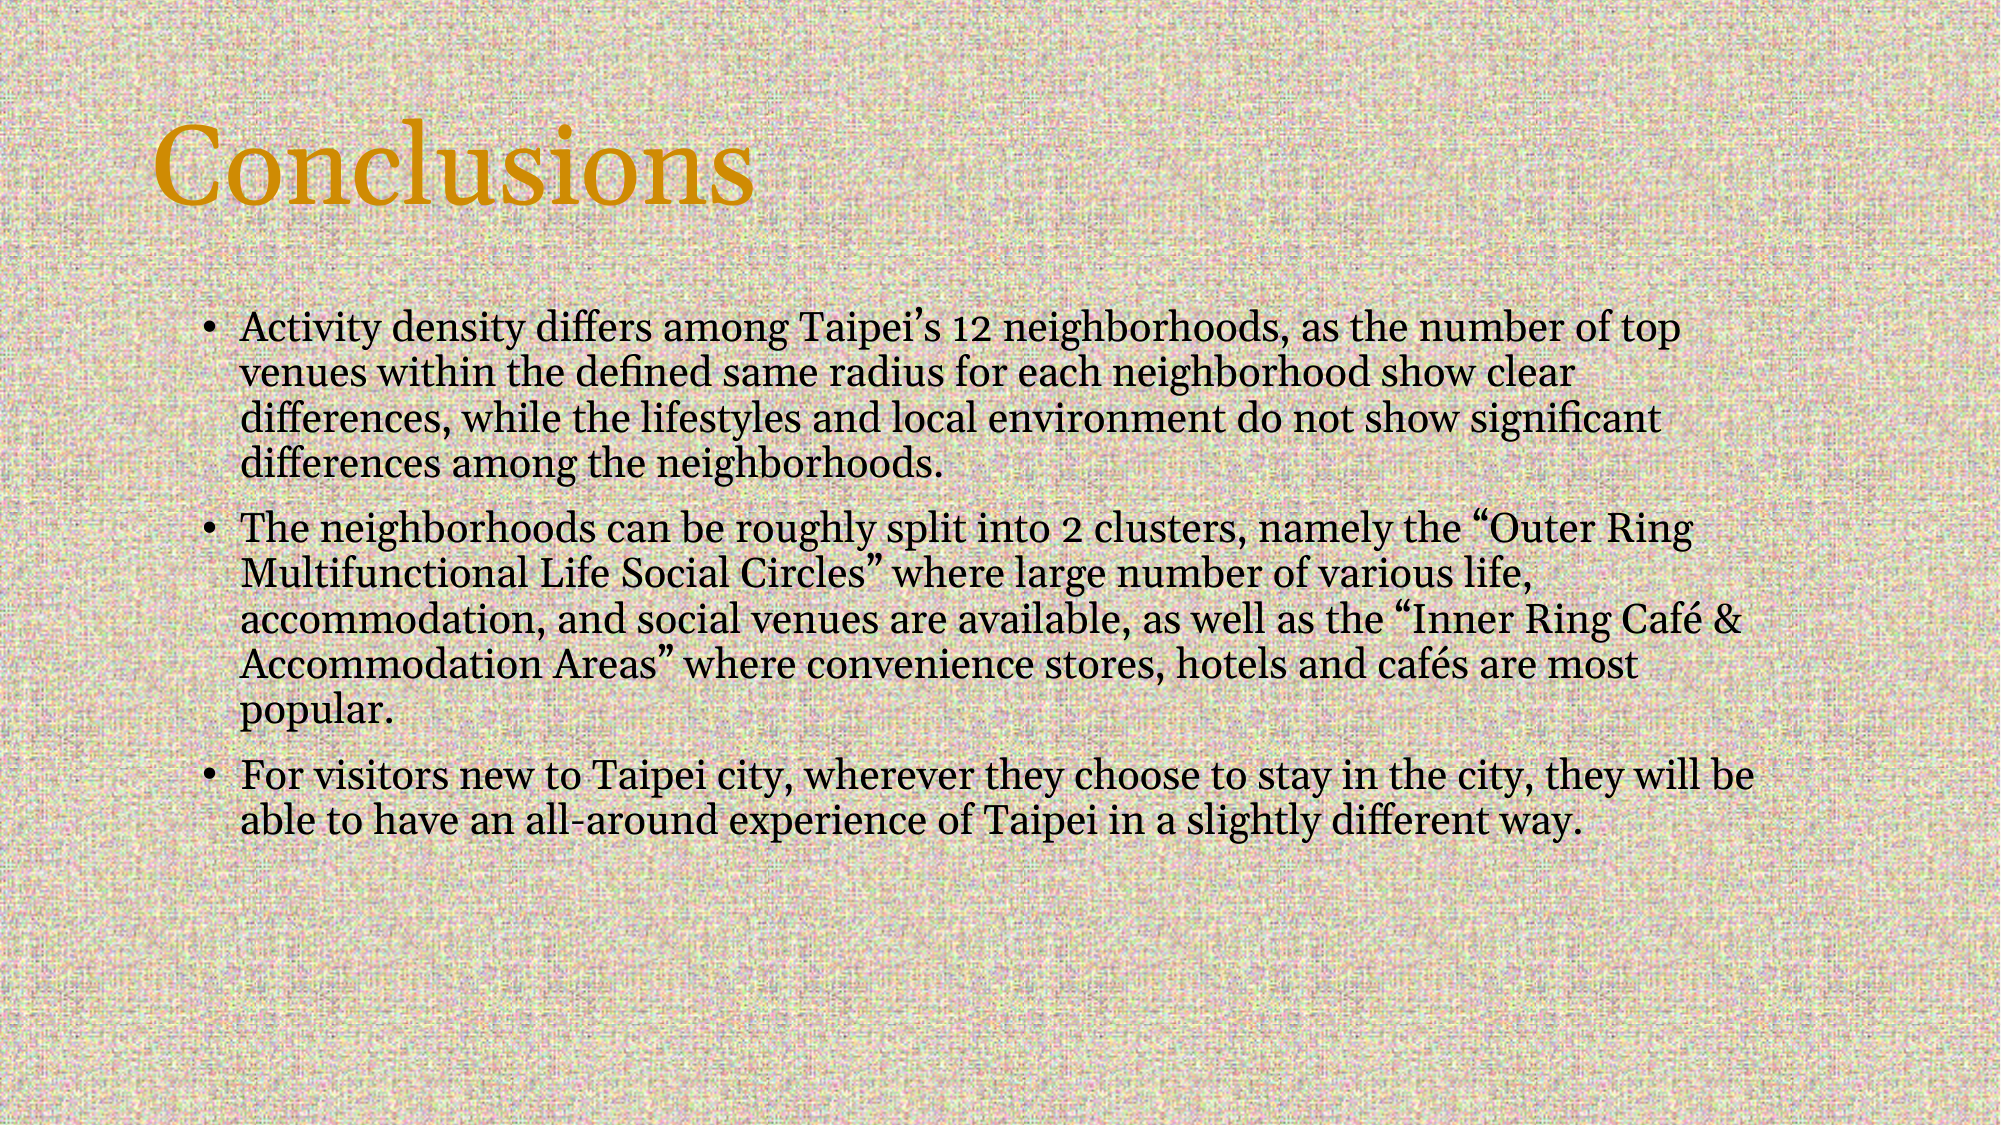

# Conclusions
Activity density differs among Taipei’s 12 neighborhoods, as the number of top venues within the defined same radius for each neighborhood show clear differences, while the lifestyles and local environment do not show significant differences among the neighborhoods.
The neighborhoods can be roughly split into 2 clusters, namely the “Outer Ring Multifunctional Life Social Circles” where large number of various life, accommodation, and social venues are available, as well as the “Inner Ring Café & Accommodation Areas” where convenience stores, hotels and cafés are most popular.
For visitors new to Taipei city, wherever they choose to stay in the city, they will be able to have an all-around experience of Taipei in a slightly different way.